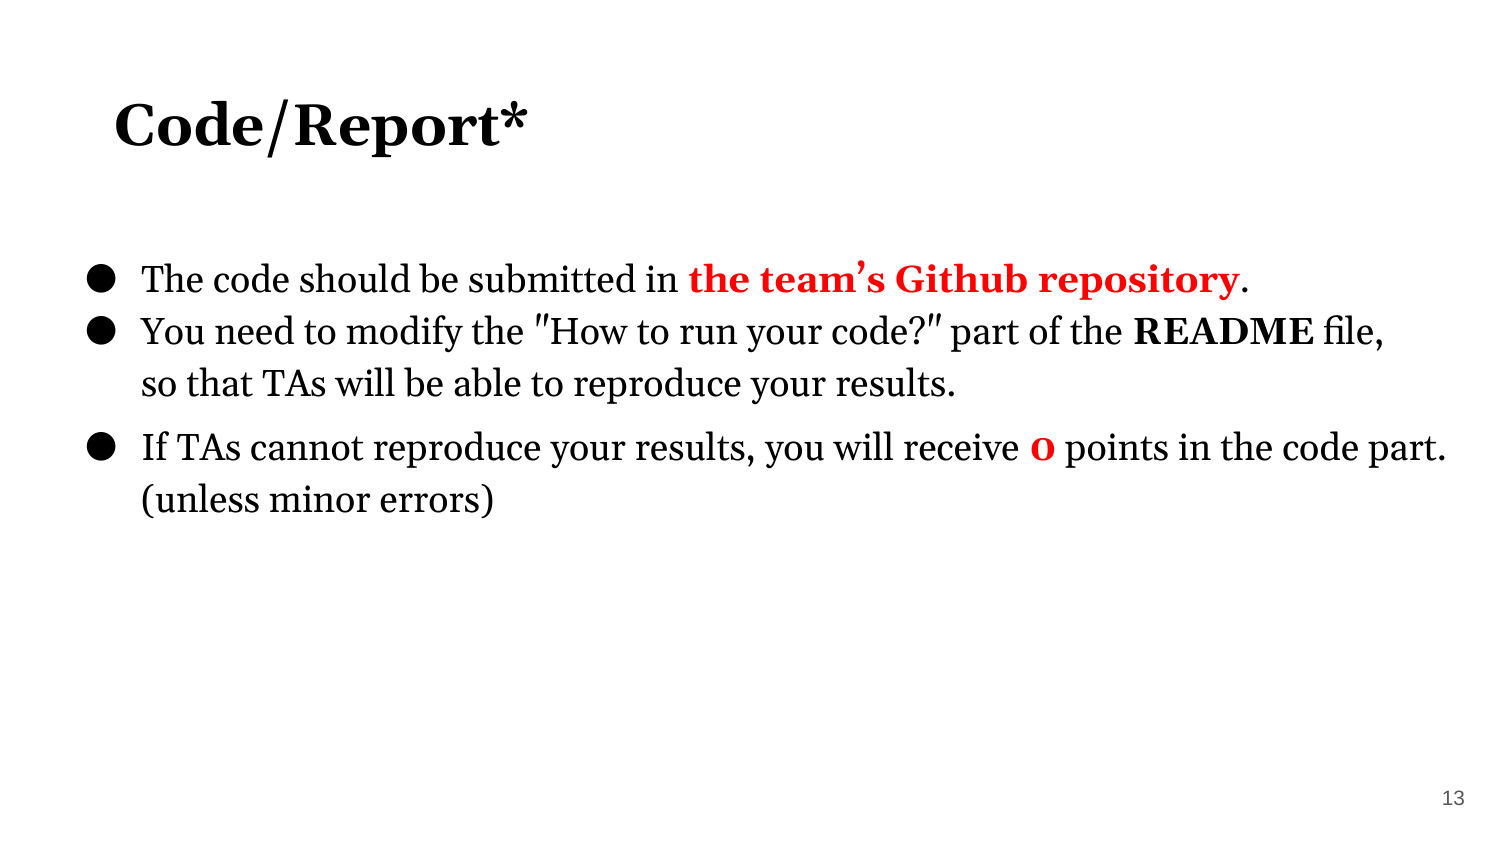

# Code/Report*
The code should be submitted in the team’s Github repository.
You need to modify the "How to run your code?" part of the README file,
so that TAs will be able to reproduce your results.
If TAs cannot reproduce your results, you will receive 0 points in the code part. (unless minor errors)

13